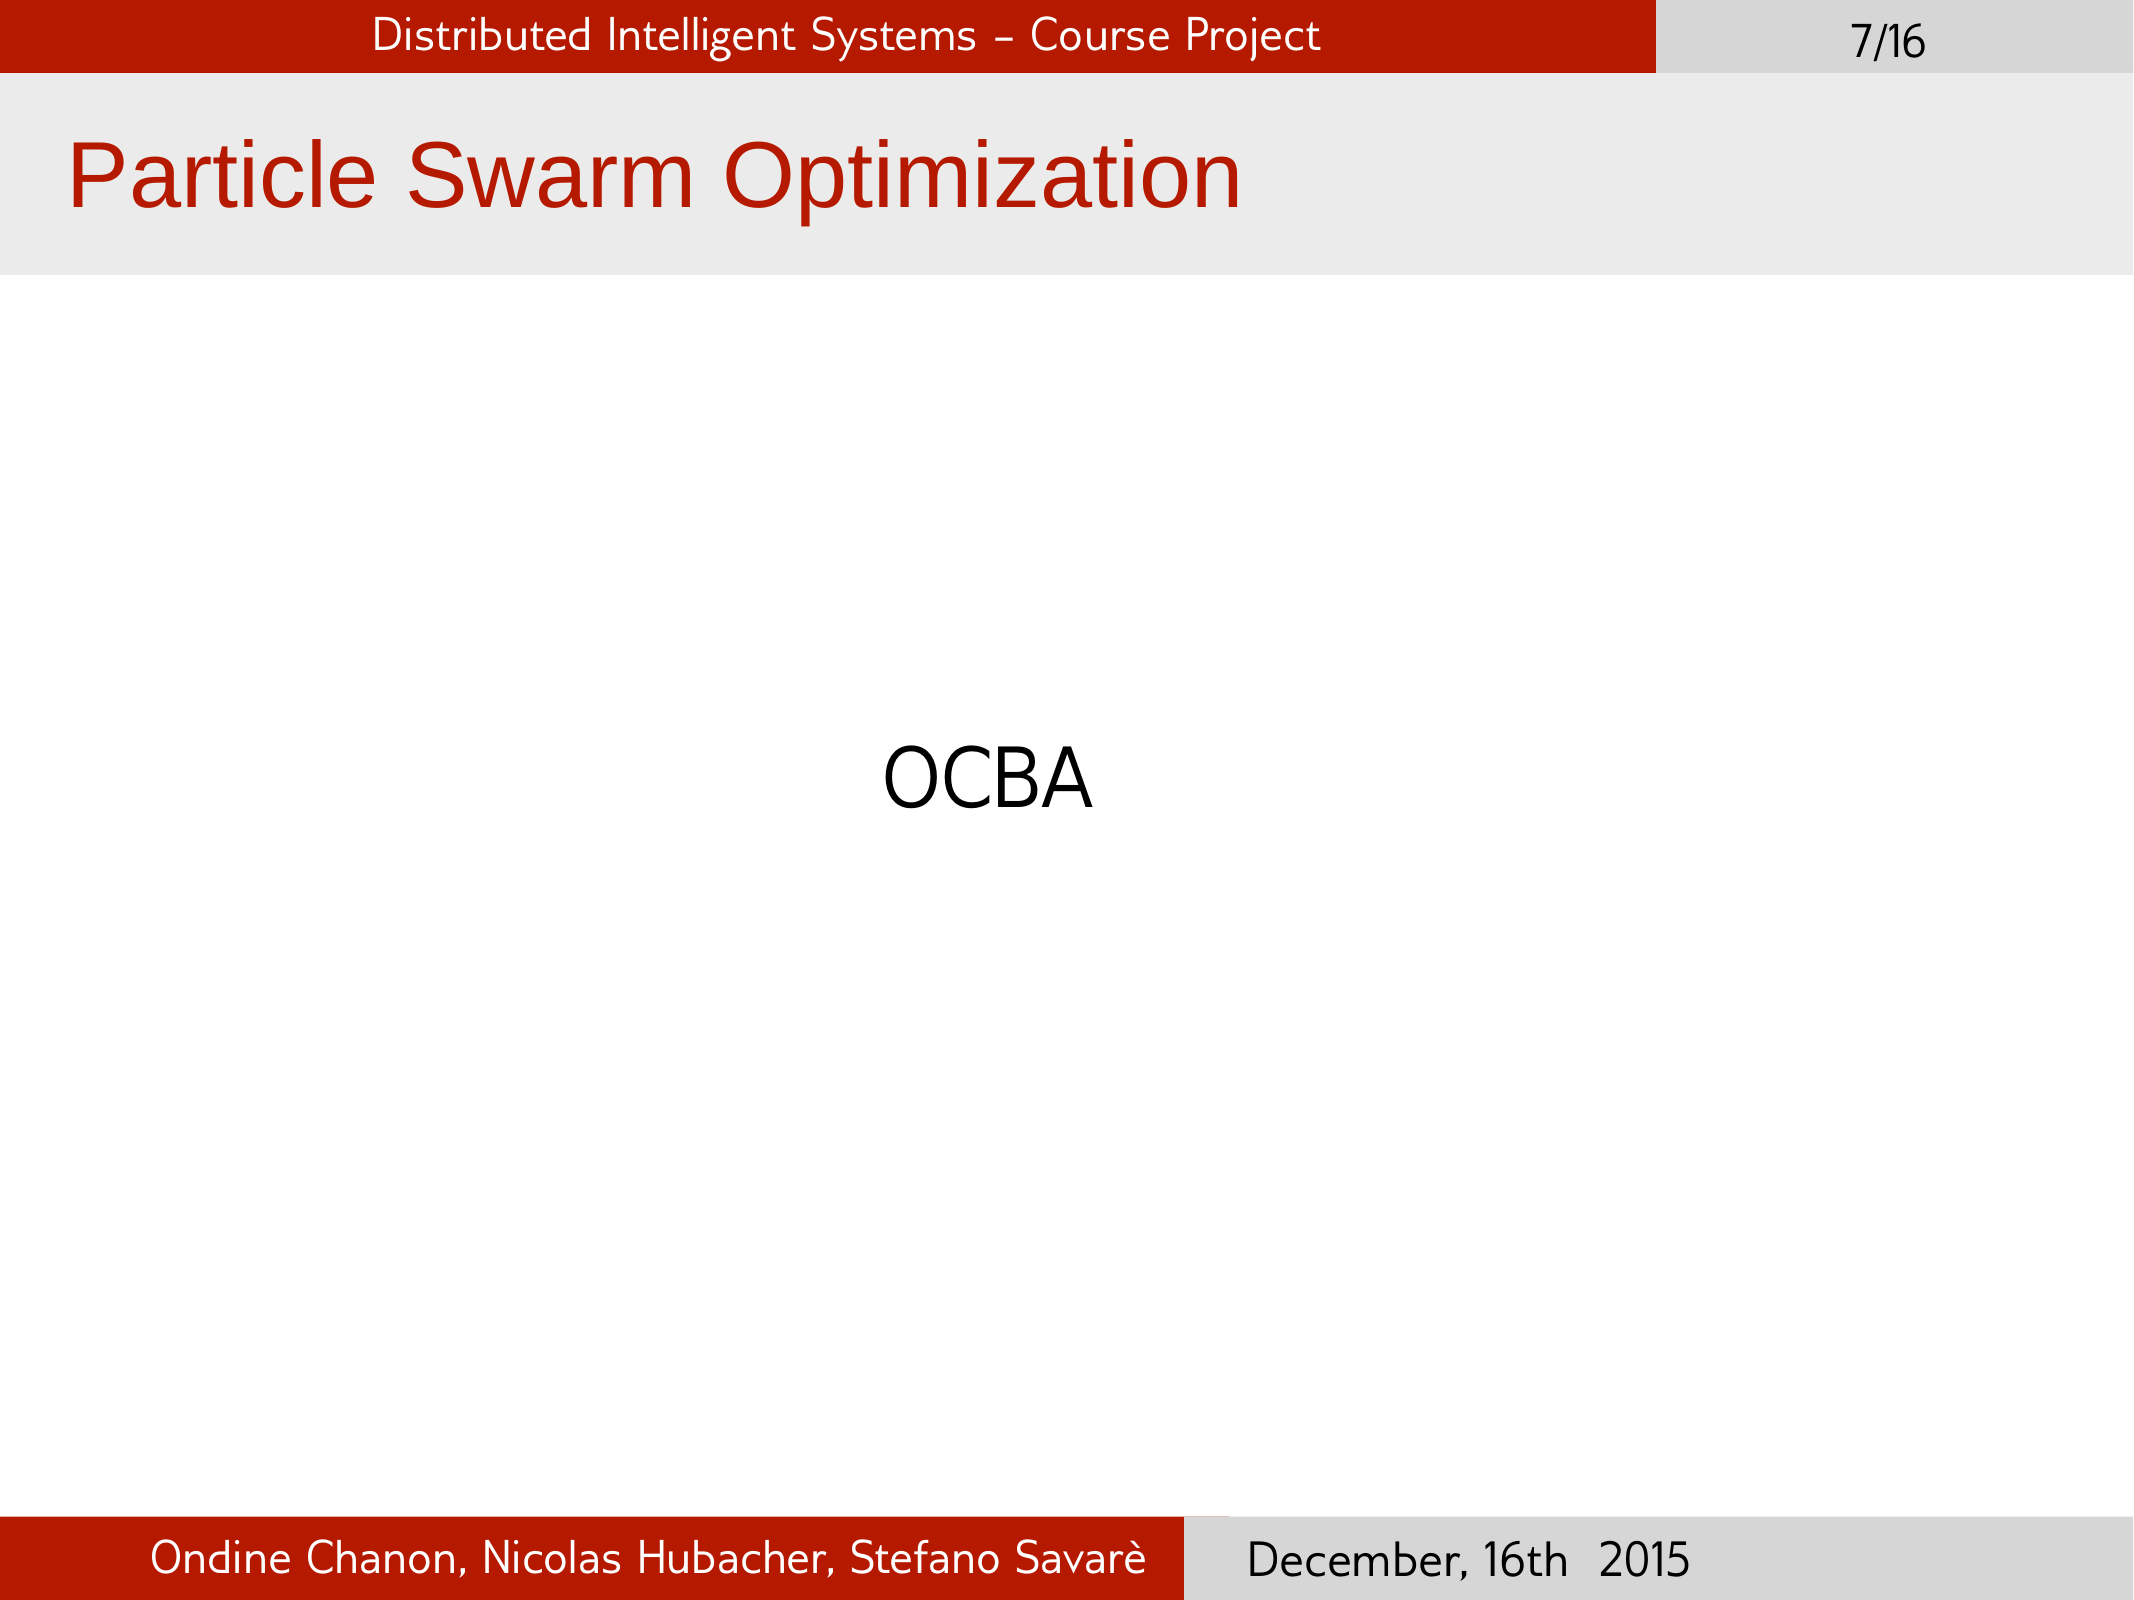

Introduction
Distributed Intelligent Systems – Course Project
7/16

Particle Swarm Optimization
OCBA

Ondine Chanon, Nicolas Hubacher, Stefano Savarè

December, 16th  2015